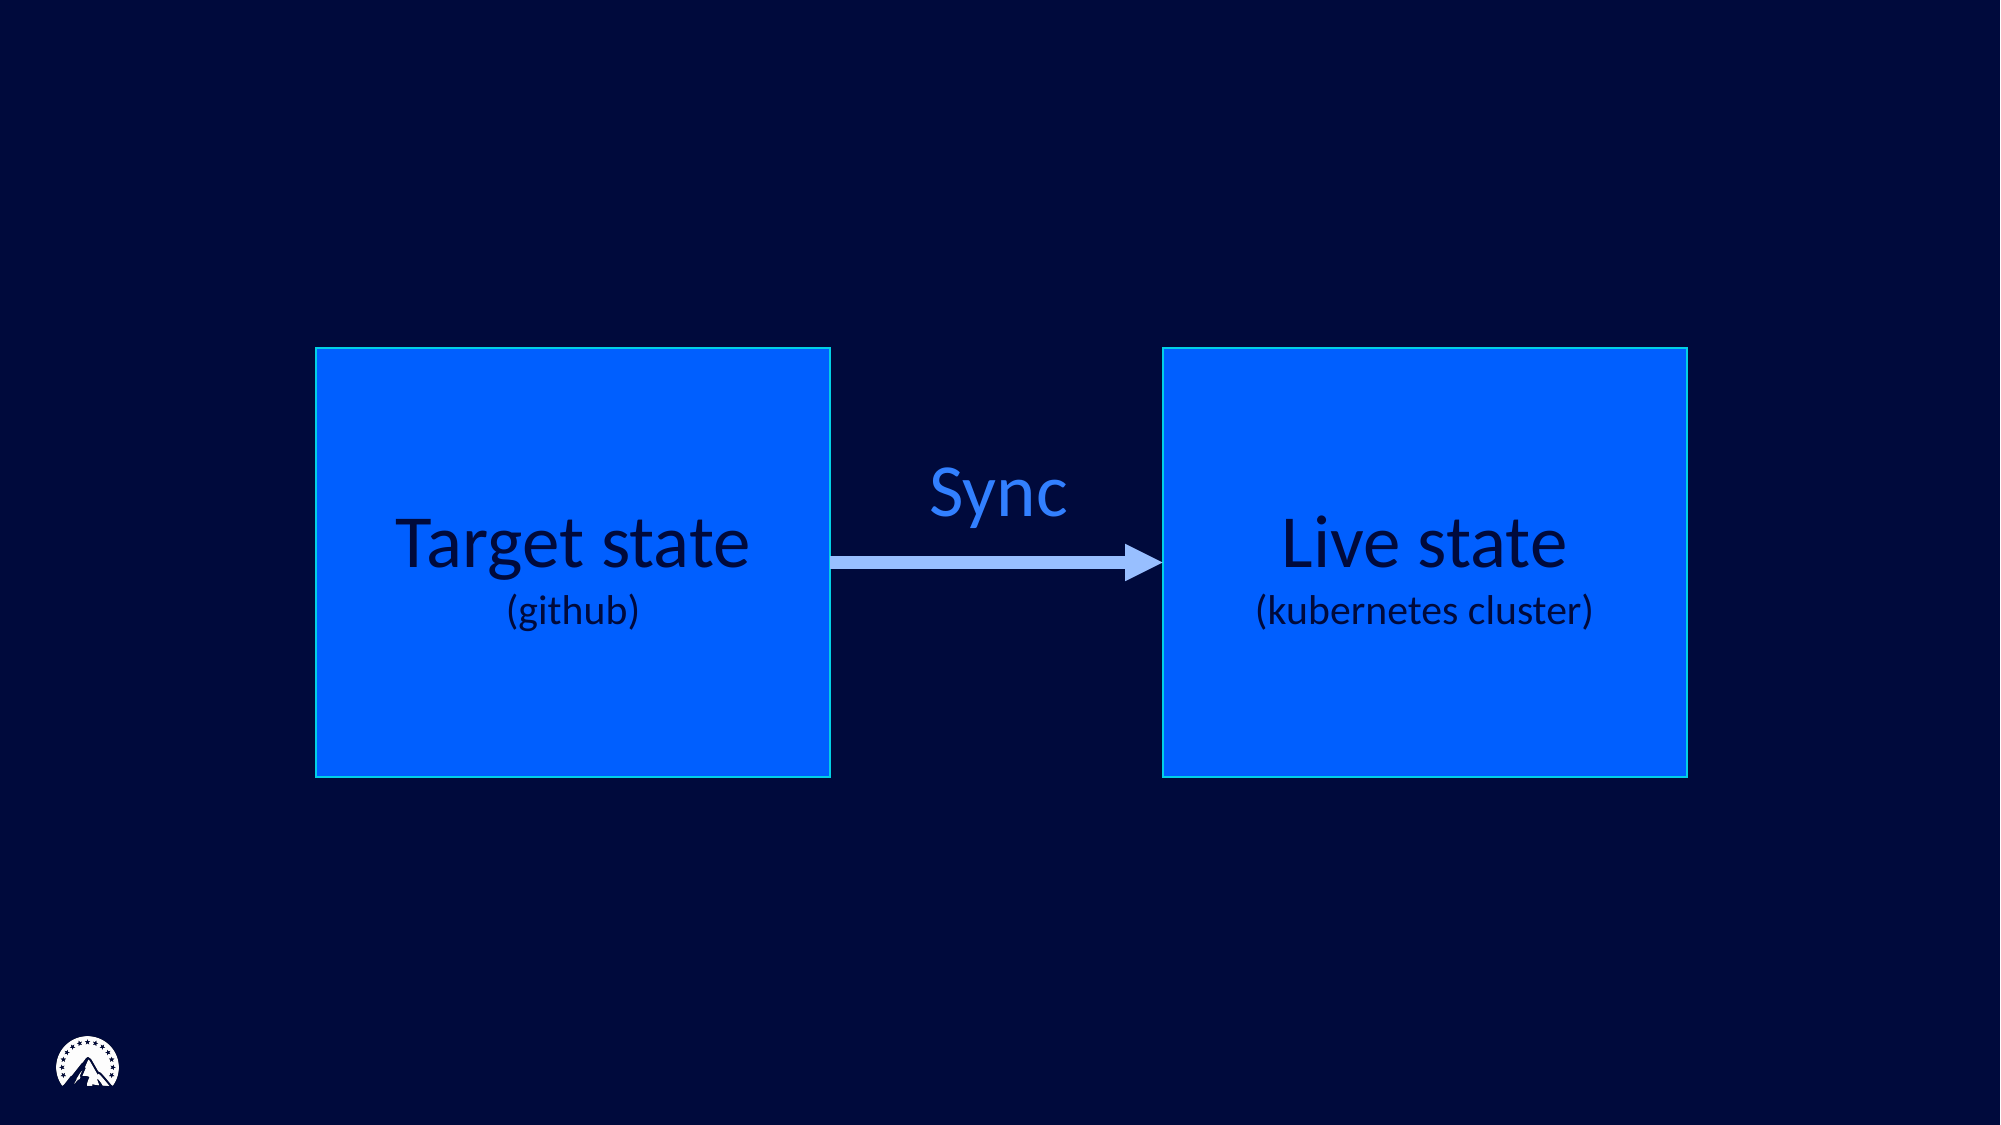

Target state
(github)
Live state
(kubernetes cluster)
Sync